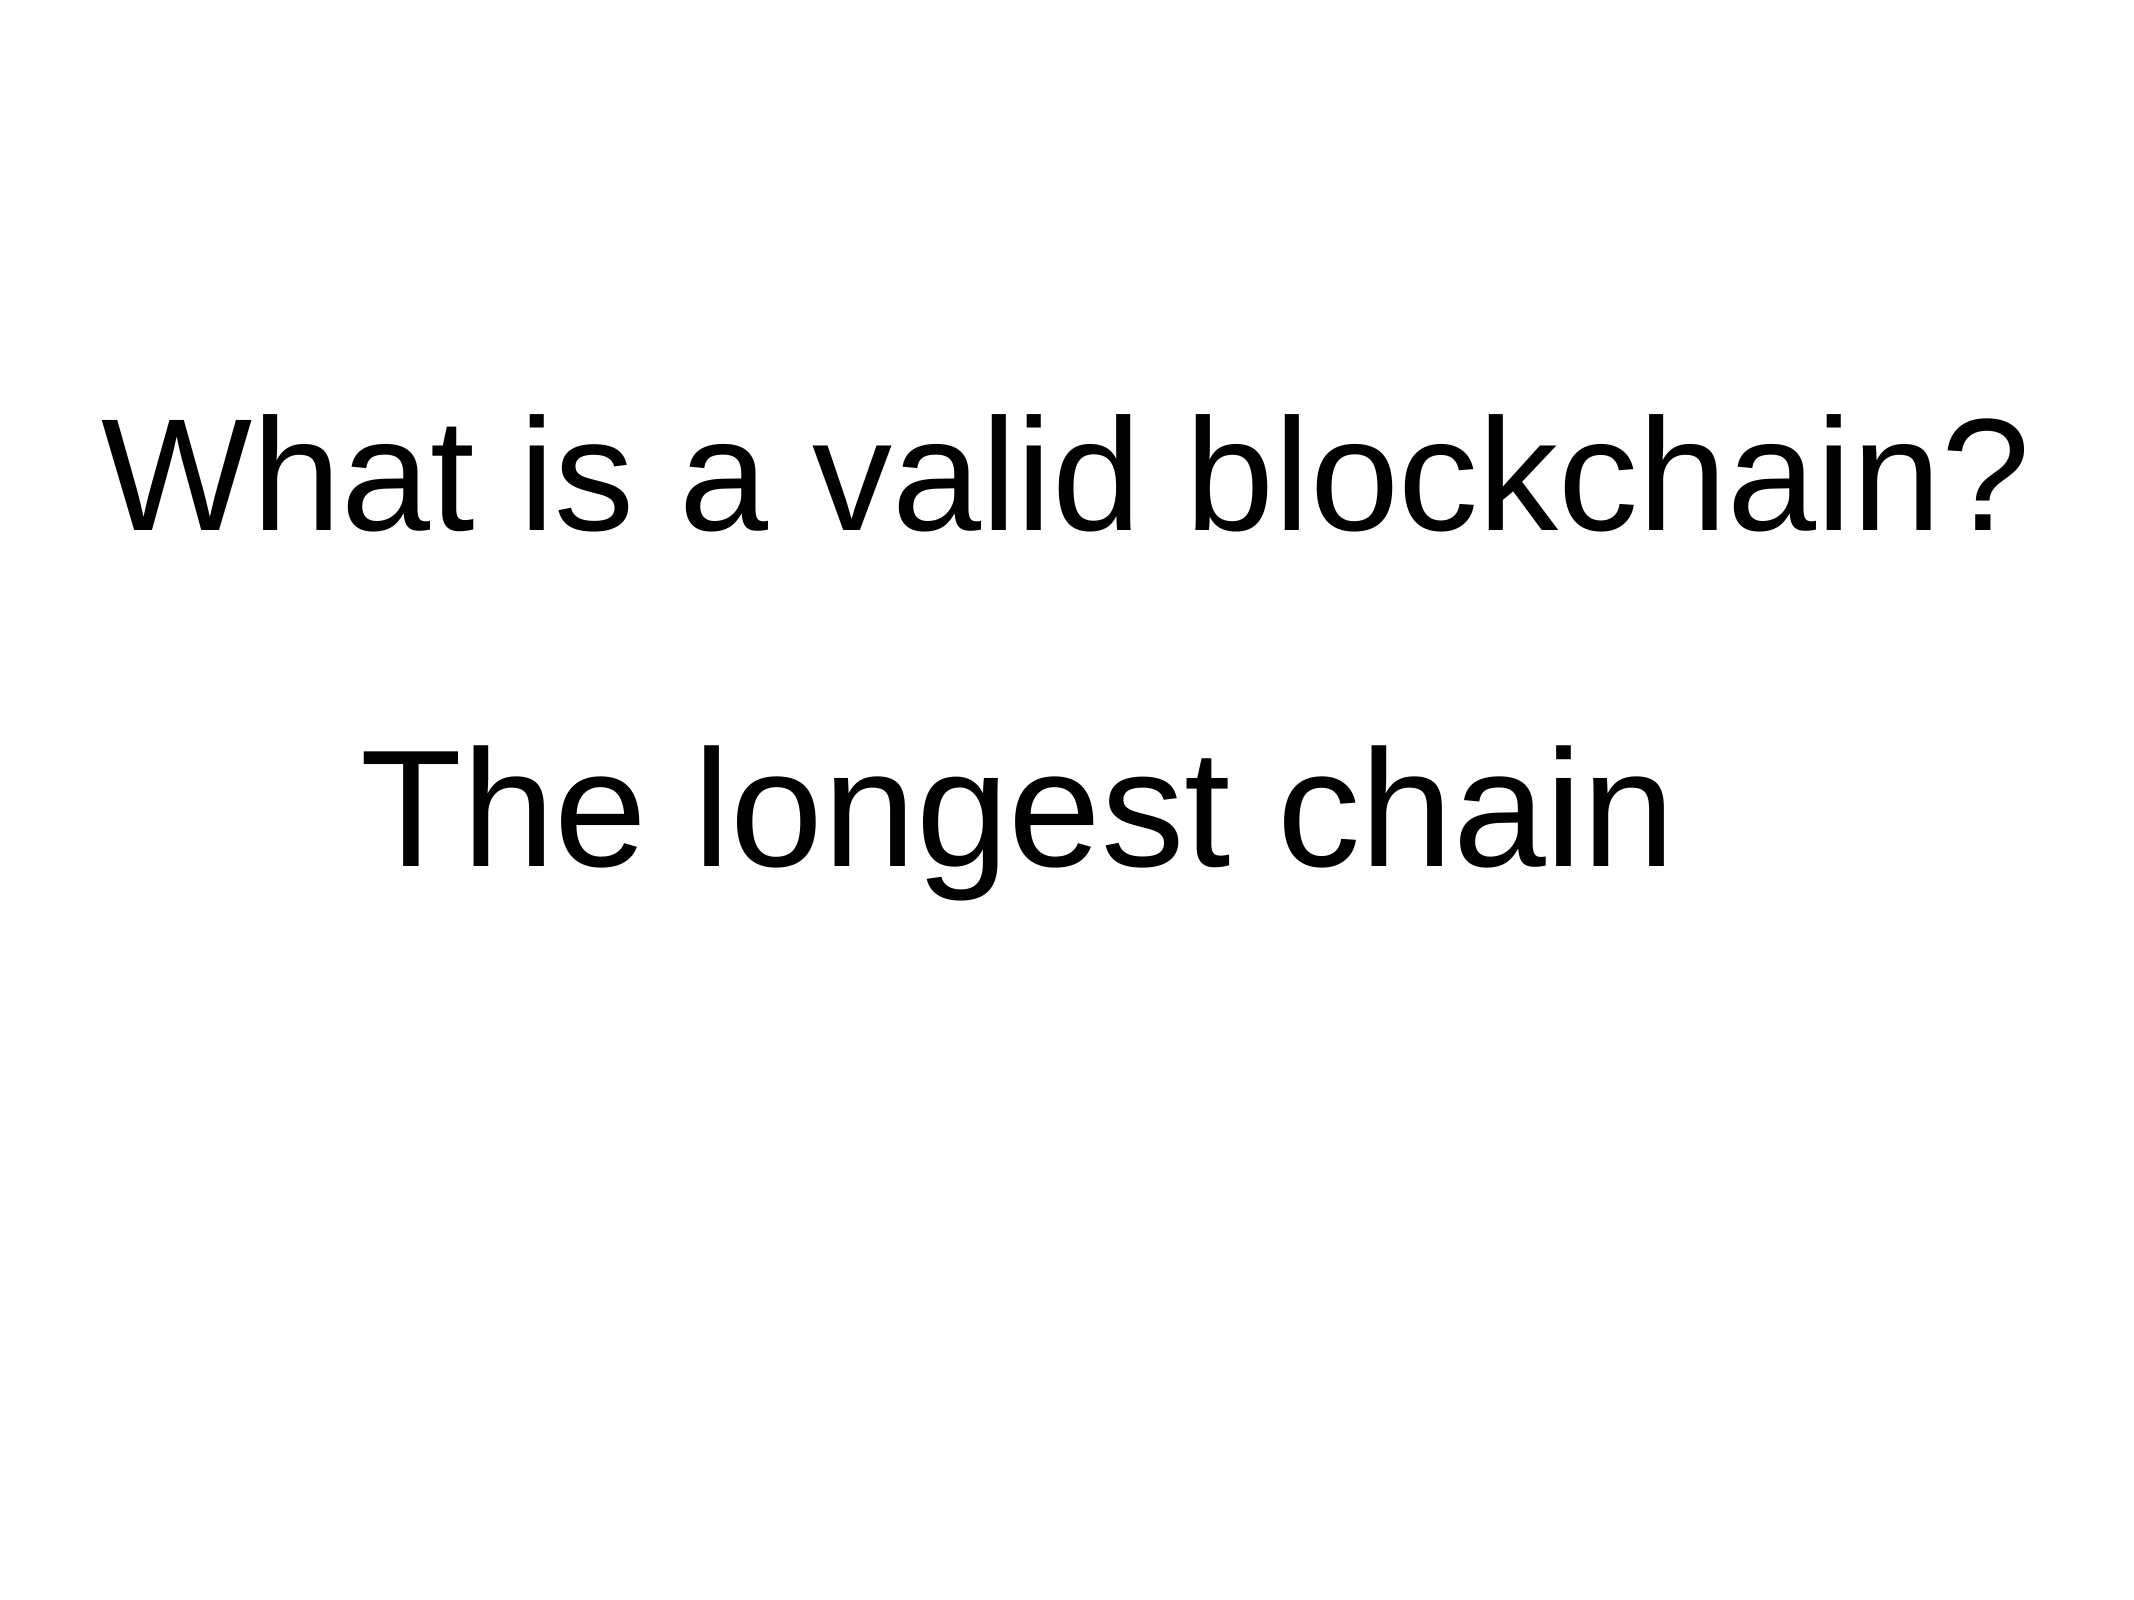

39
# What is a valid blockchain?
The longest chain